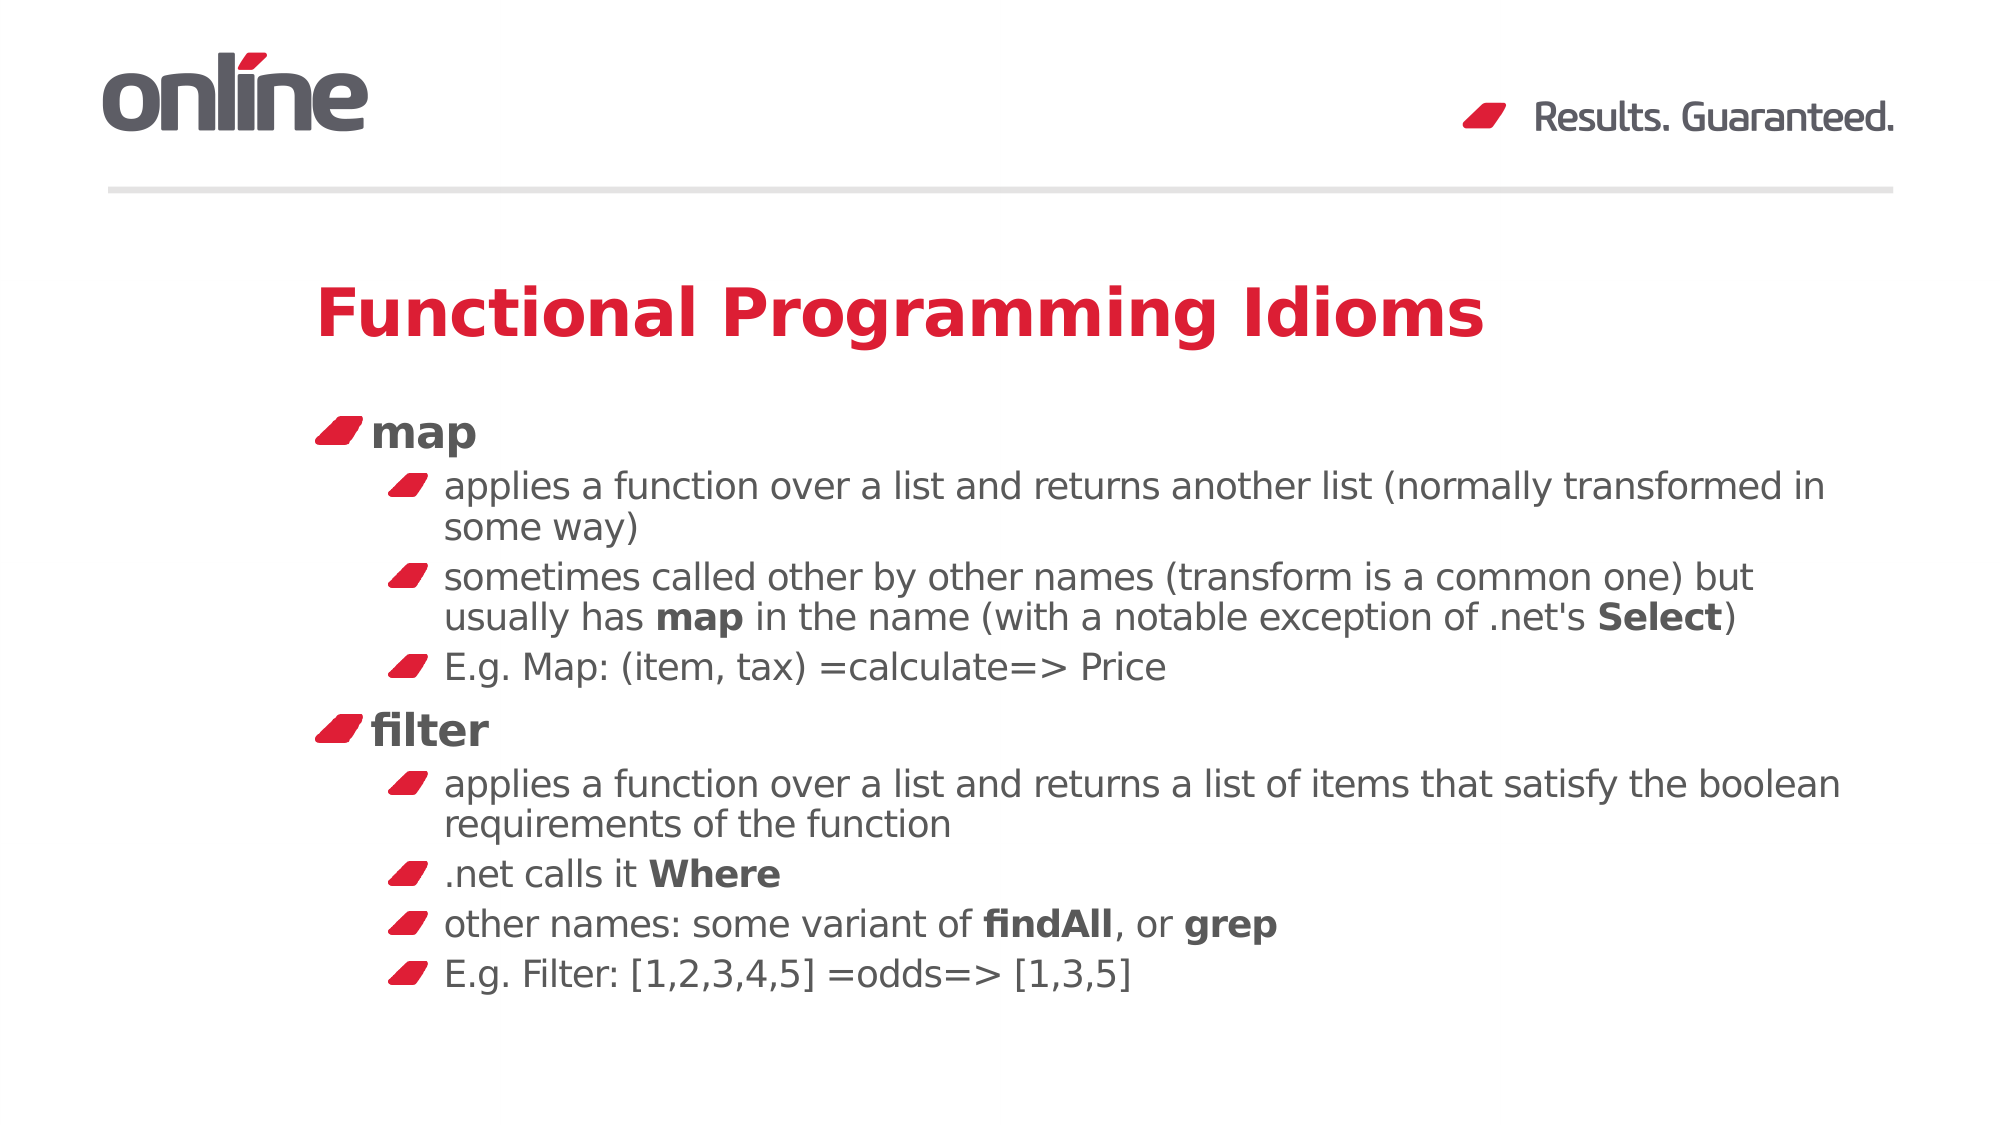

# Functional Programming Idioms
map
applies a function over a list and returns another list (normally transformed in some way)
sometimes called other by other names (transform is a common one) but usually has map in the name (with a notable exception of .net's Select)
E.g. Map: (item, tax) =calculate=> Price
filter
applies a function over a list and returns a list of items that satisfy the boolean requirements of the function
.net calls it Where
other names: some variant of findAll, or grep
E.g. Filter: [1,2,3,4,5] =odds=> [1,3,5]